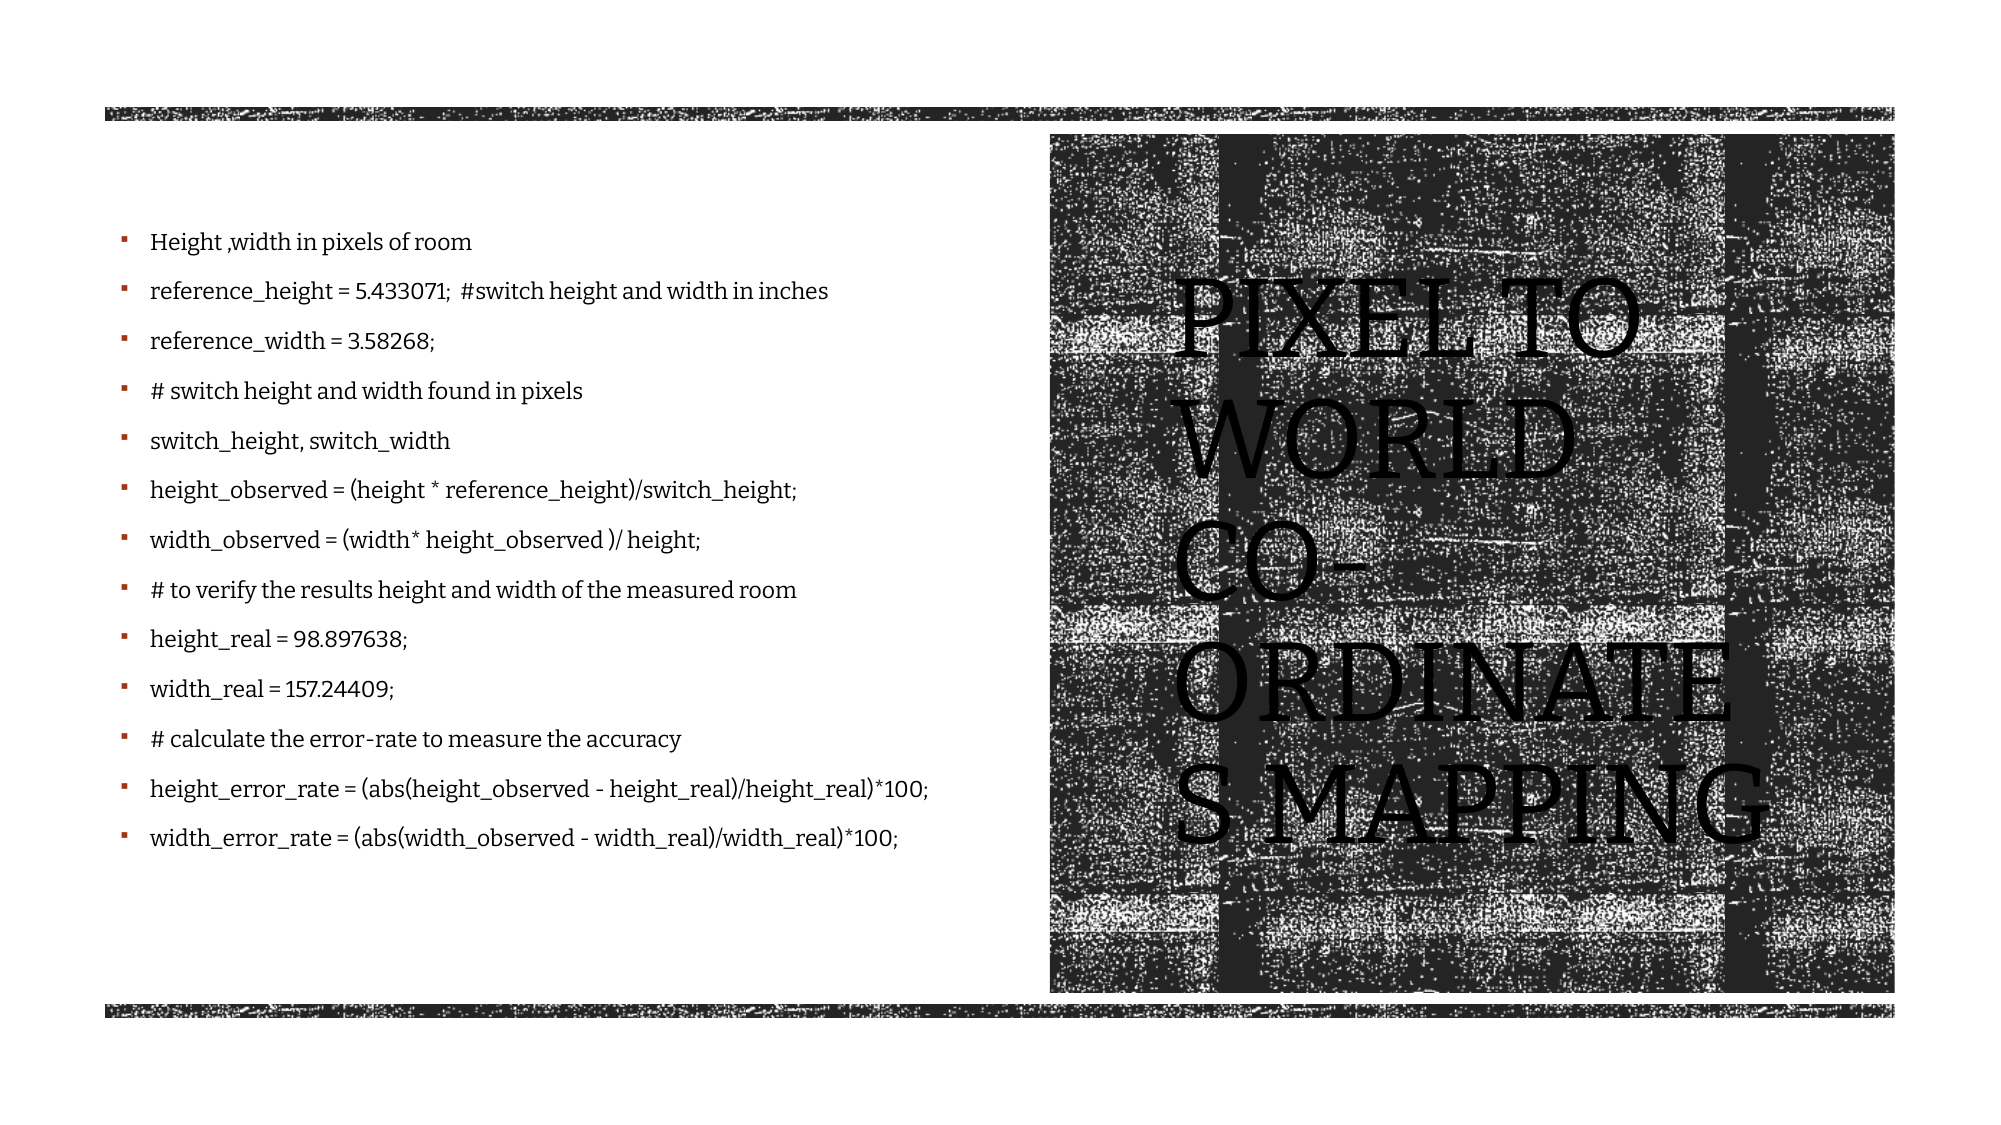

Height ,width in pixels of room
reference_height = 5.433071;  #switch height and width in inches
reference_width = 3.58268;
# switch height and width found in pixels
switch_height, switch_width
height_observed = (height * reference_height)/switch_height;
width_observed = (width* height_observed )/ height;
# to verify the results height and width of the measured room
height_real = 98.897638;
width_real = 157.24409;
# calculate the error-rate to measure the accuracy
height_error_rate = (abs(height_observed - height_real)/height_real)*100;
width_error_rate = (abs(width_observed - width_real)/width_real)*100;

# Pixel to world co-ordinates Mapping